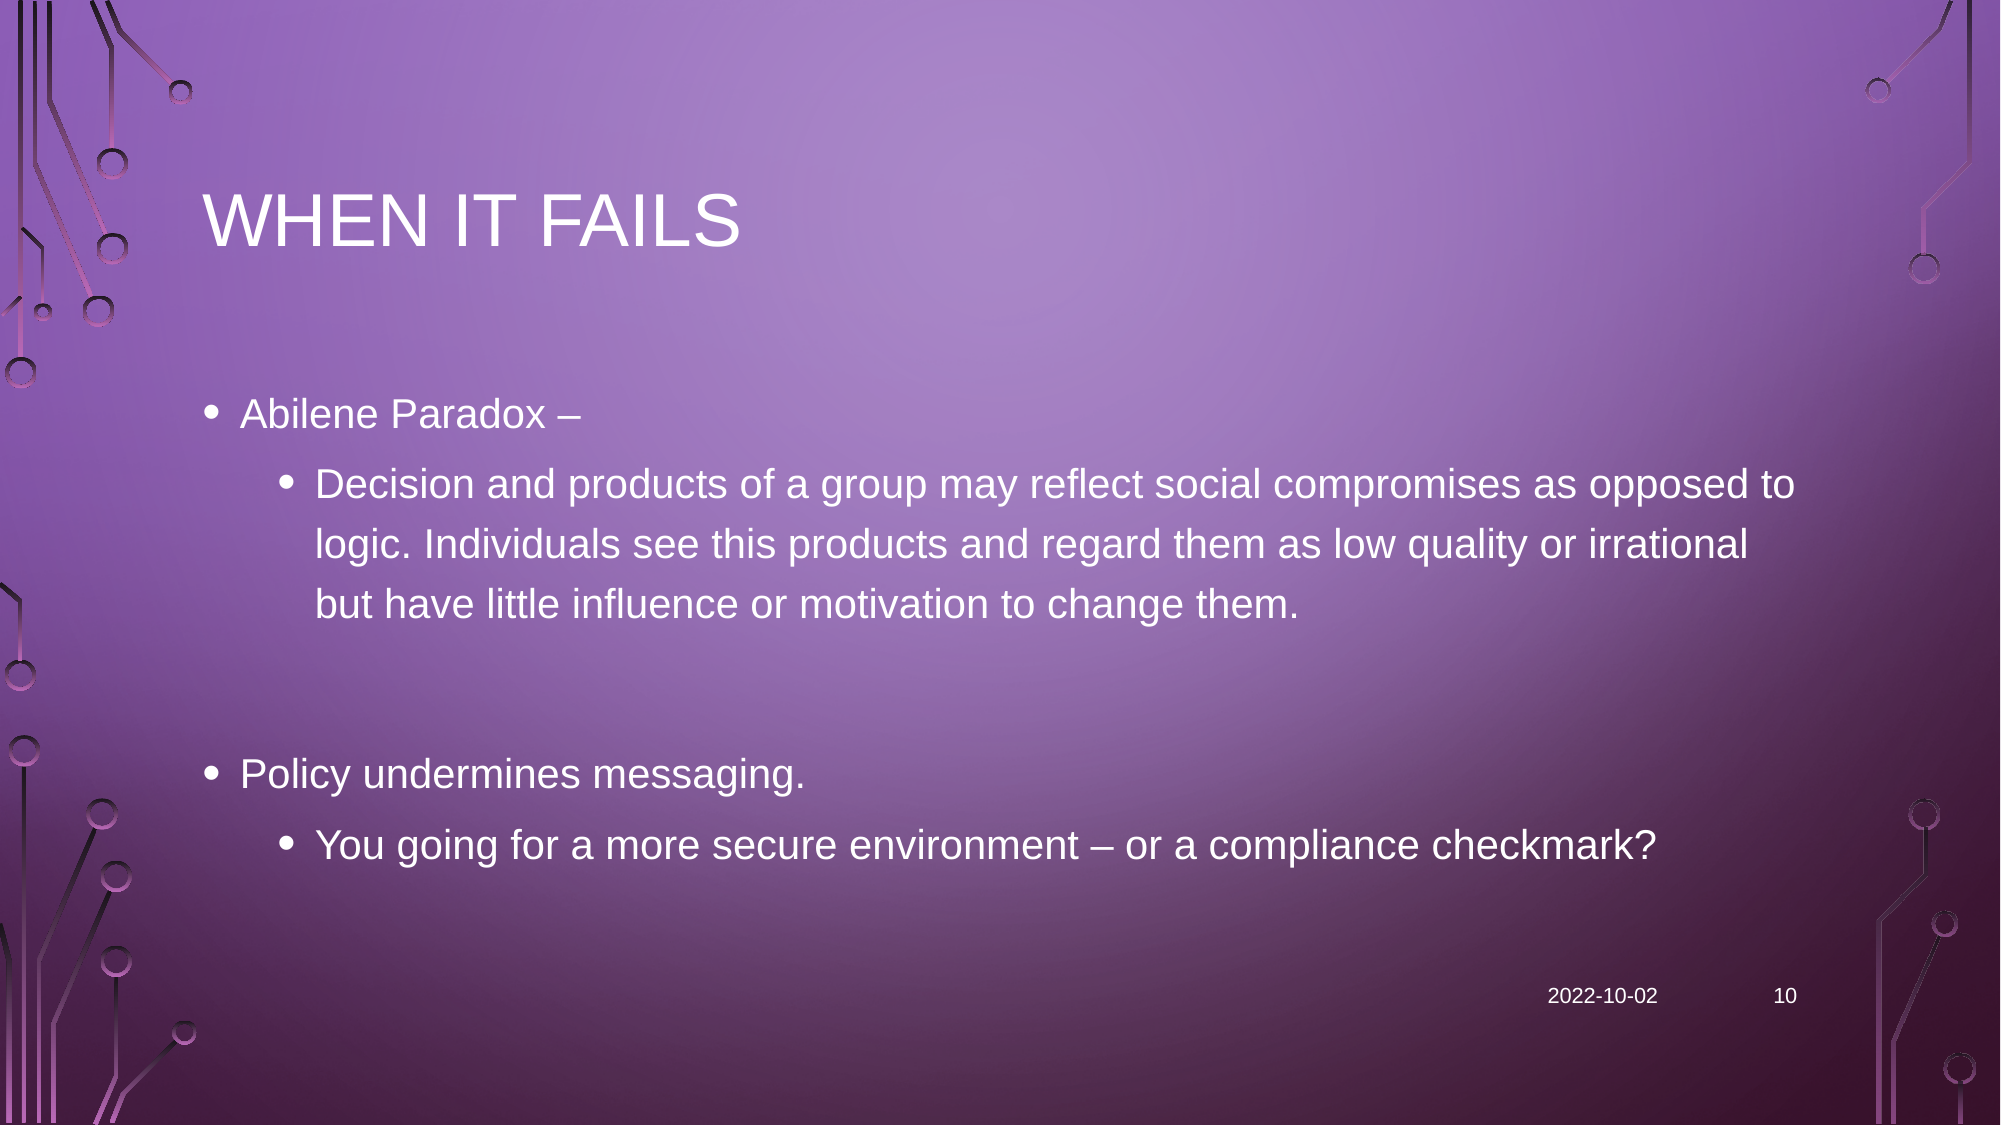

# When it fails
Abilene Paradox –
Decision and products of a group may reflect social compromises as opposed to logic. Individuals see this products and regard them as low quality or irrational but have little influence or motivation to change them.

Policy undermines messaging.
You going for a more secure environment – or a compliance checkmark?

10
2022-10-02